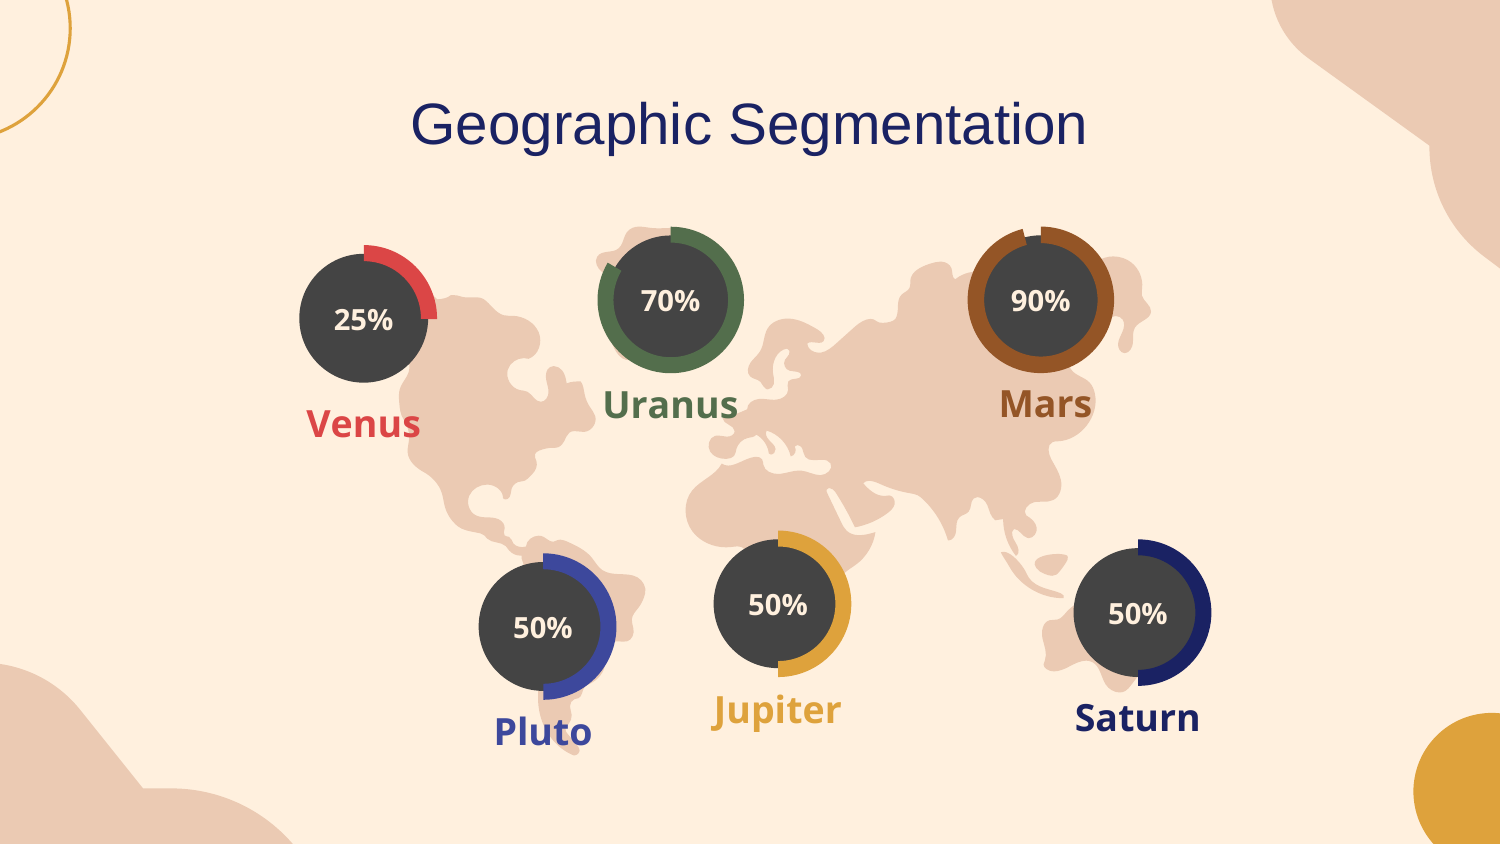

# Geographic Segmentation

90%

70%

25%
 Mars
Uranus
Venus

50%

50%

50%
Jupiter
Saturn
Pluto